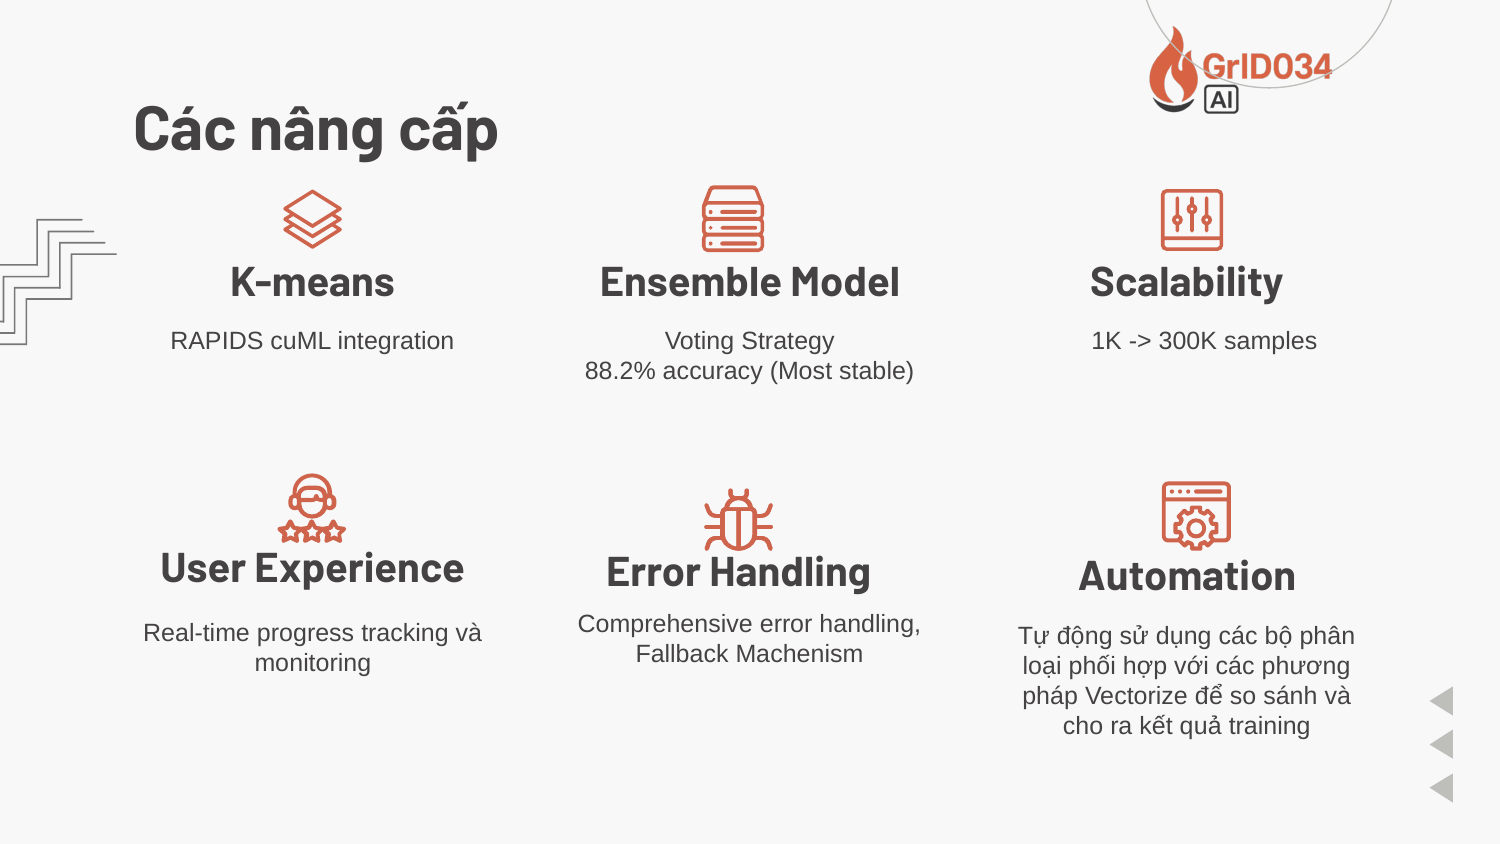

# Các nâng cấp

K-means
Ensemble Model
Scalability
RAPIDS cuML integration
Voting Strategy
88.2% accuracy (Most stable)
1K -> 300K samples

User Experience
Error Handling
Automation
Comprehensive error handling, Fallback Machenism
Real-time progress tracking và monitoring
Tự động sử dụng các bộ phân loại phối hợp với các phương pháp Vectorize để so sánh và cho ra kết quả training